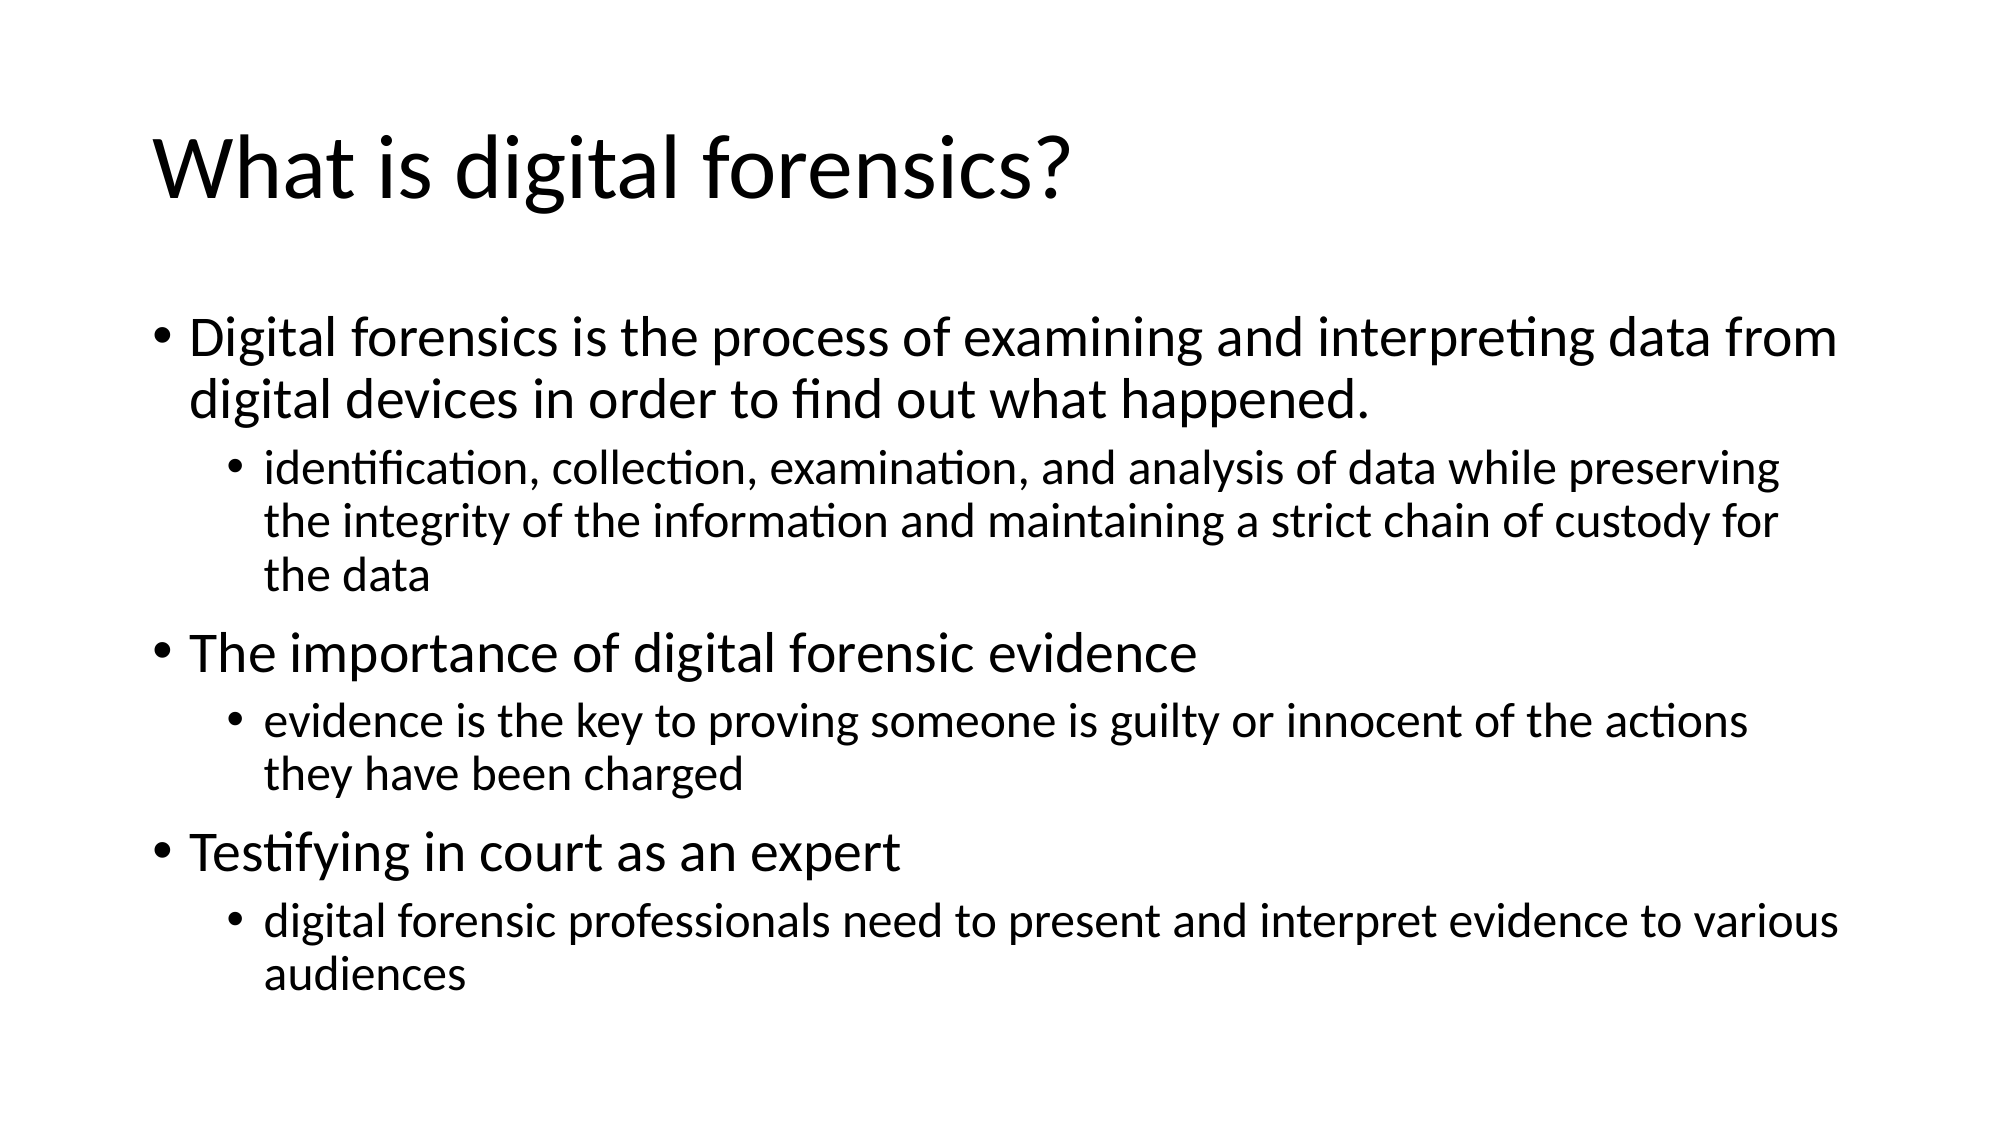

# What is digital forensics?
Digital forensics is the process of examining and interpreting data from digital devices in order to find out what happened.
identification, collection, examination, and analysis of data while preserving the integrity of the information and maintaining a strict chain of custody for the data
The importance of digital forensic evidence
evidence is the key to proving someone is guilty or innocent of the actions they have been charged
Testifying in court as an expert
digital forensic professionals need to present and interpret evidence to various audiences